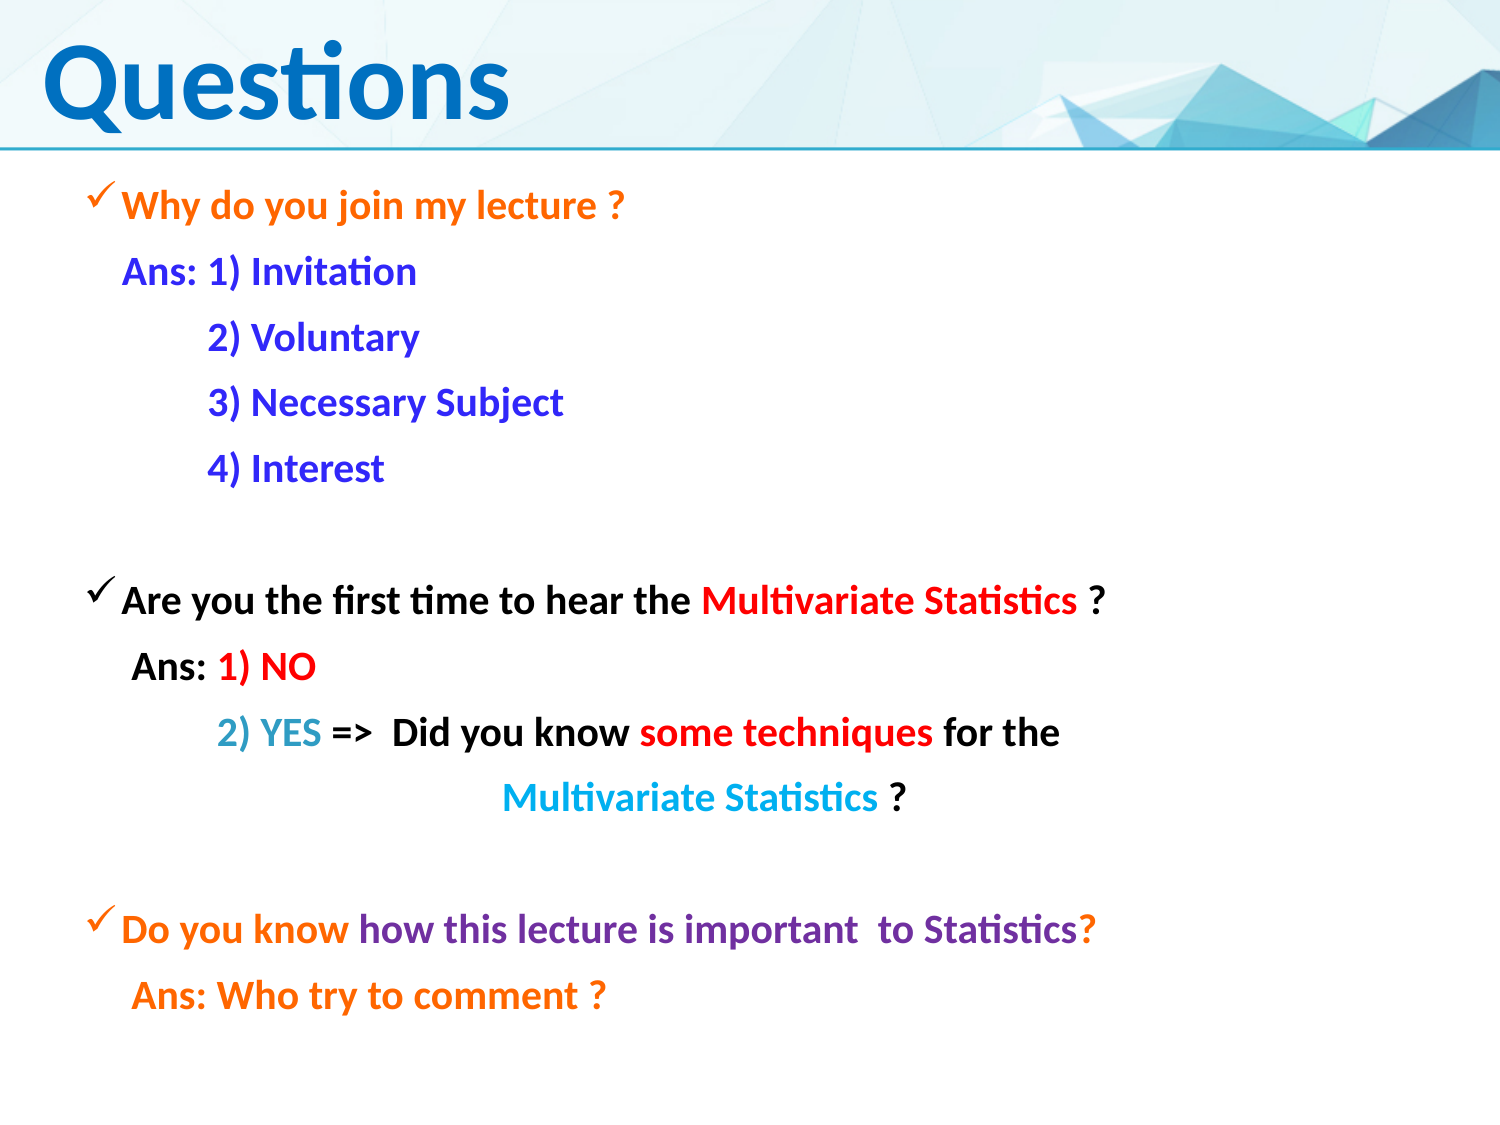

Questions
Why do you join my lecture ?
    Ans: 1) Invitation
             2) Voluntary
             3) Necessary Subject
             4) Interest

Are you the first time to hear the Multivariate Statistics ?
     Ans: 1) NO
              2) YES =>  Did you know some techniques for the
                                            Multivariate Statistics ?

Do you know how this lecture is important  to Statistics?
     Ans: Who try to comment ?